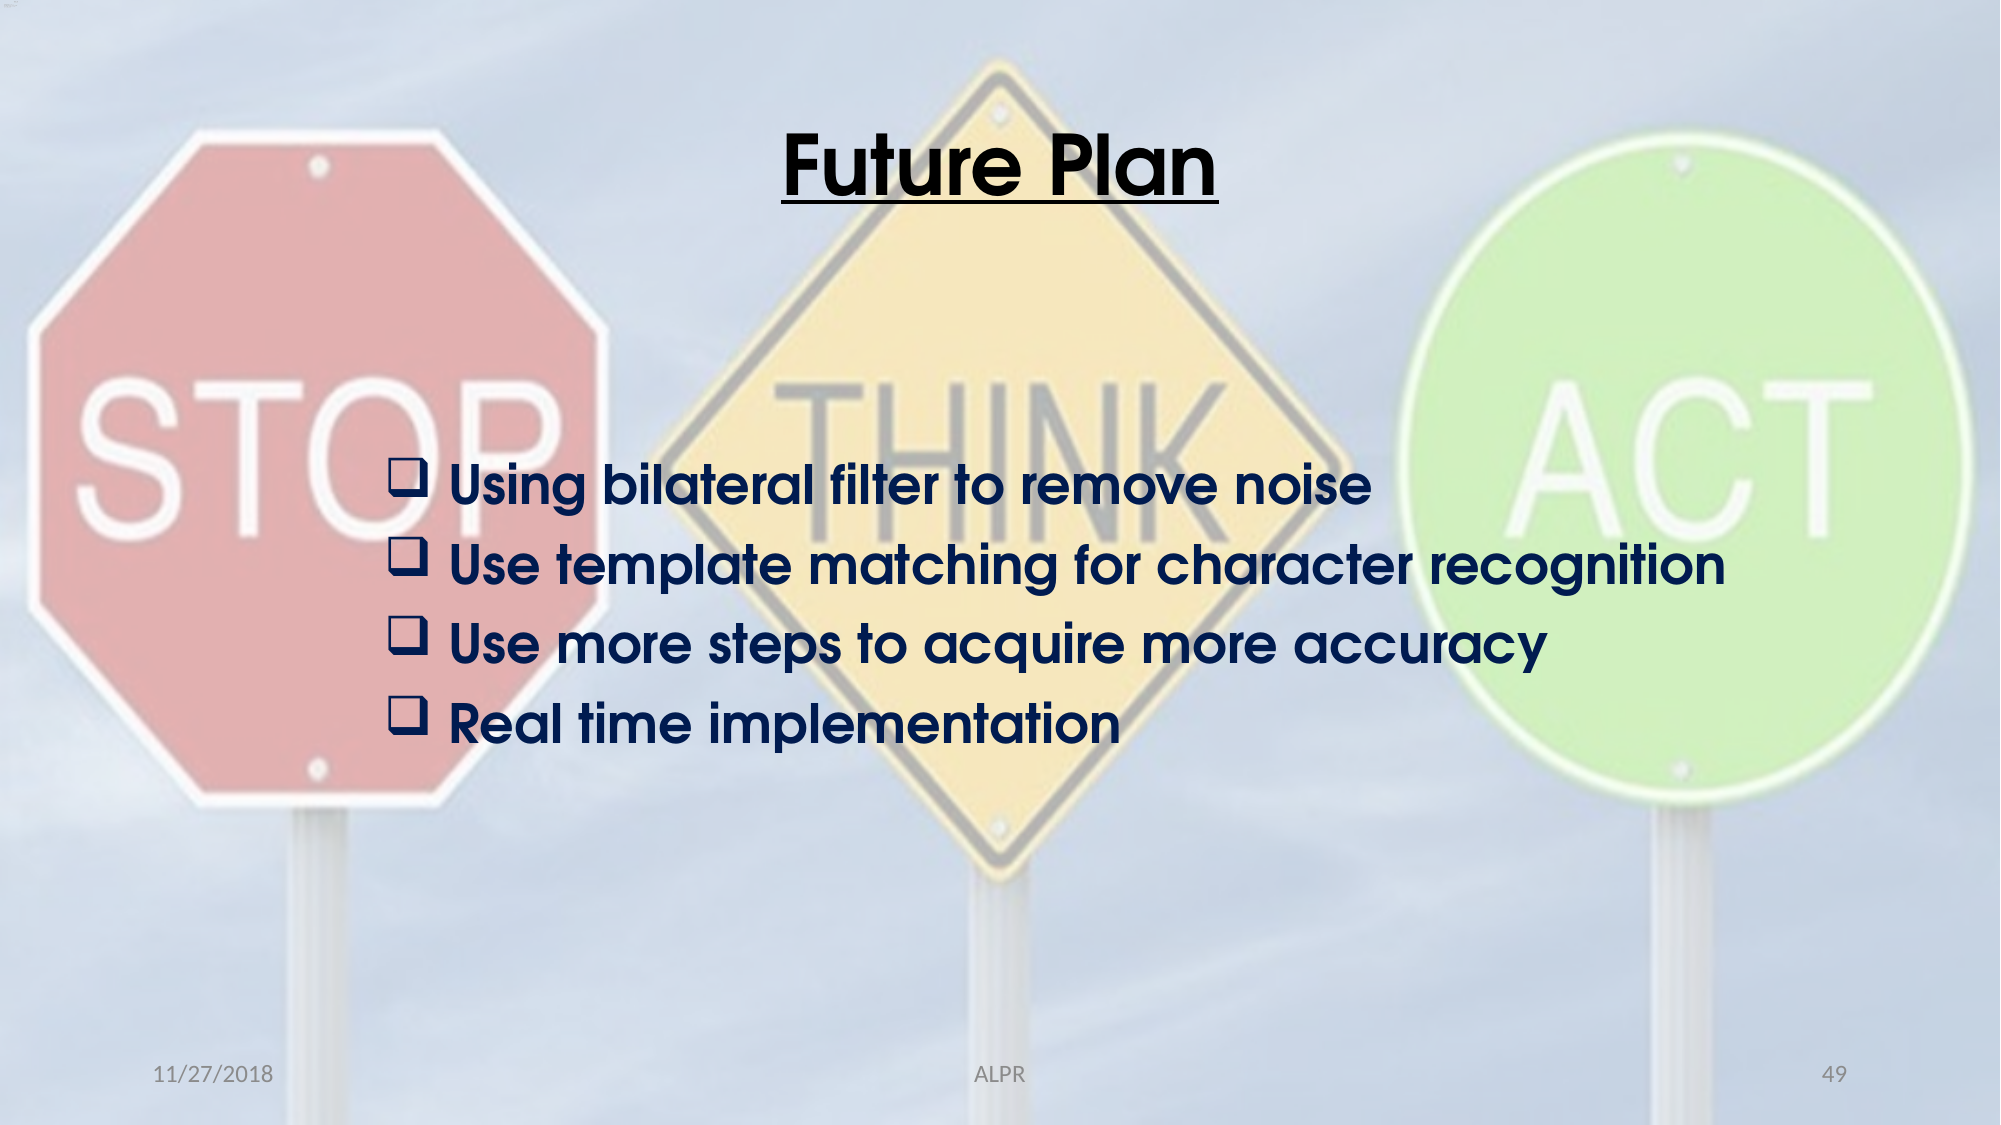

# Future Plan
 Using bilateral filter to remove noise
 Use template matching for character recognition
 Use more steps to acquire more accuracy
 Real time implementation
11/27/2018
ALPR
49